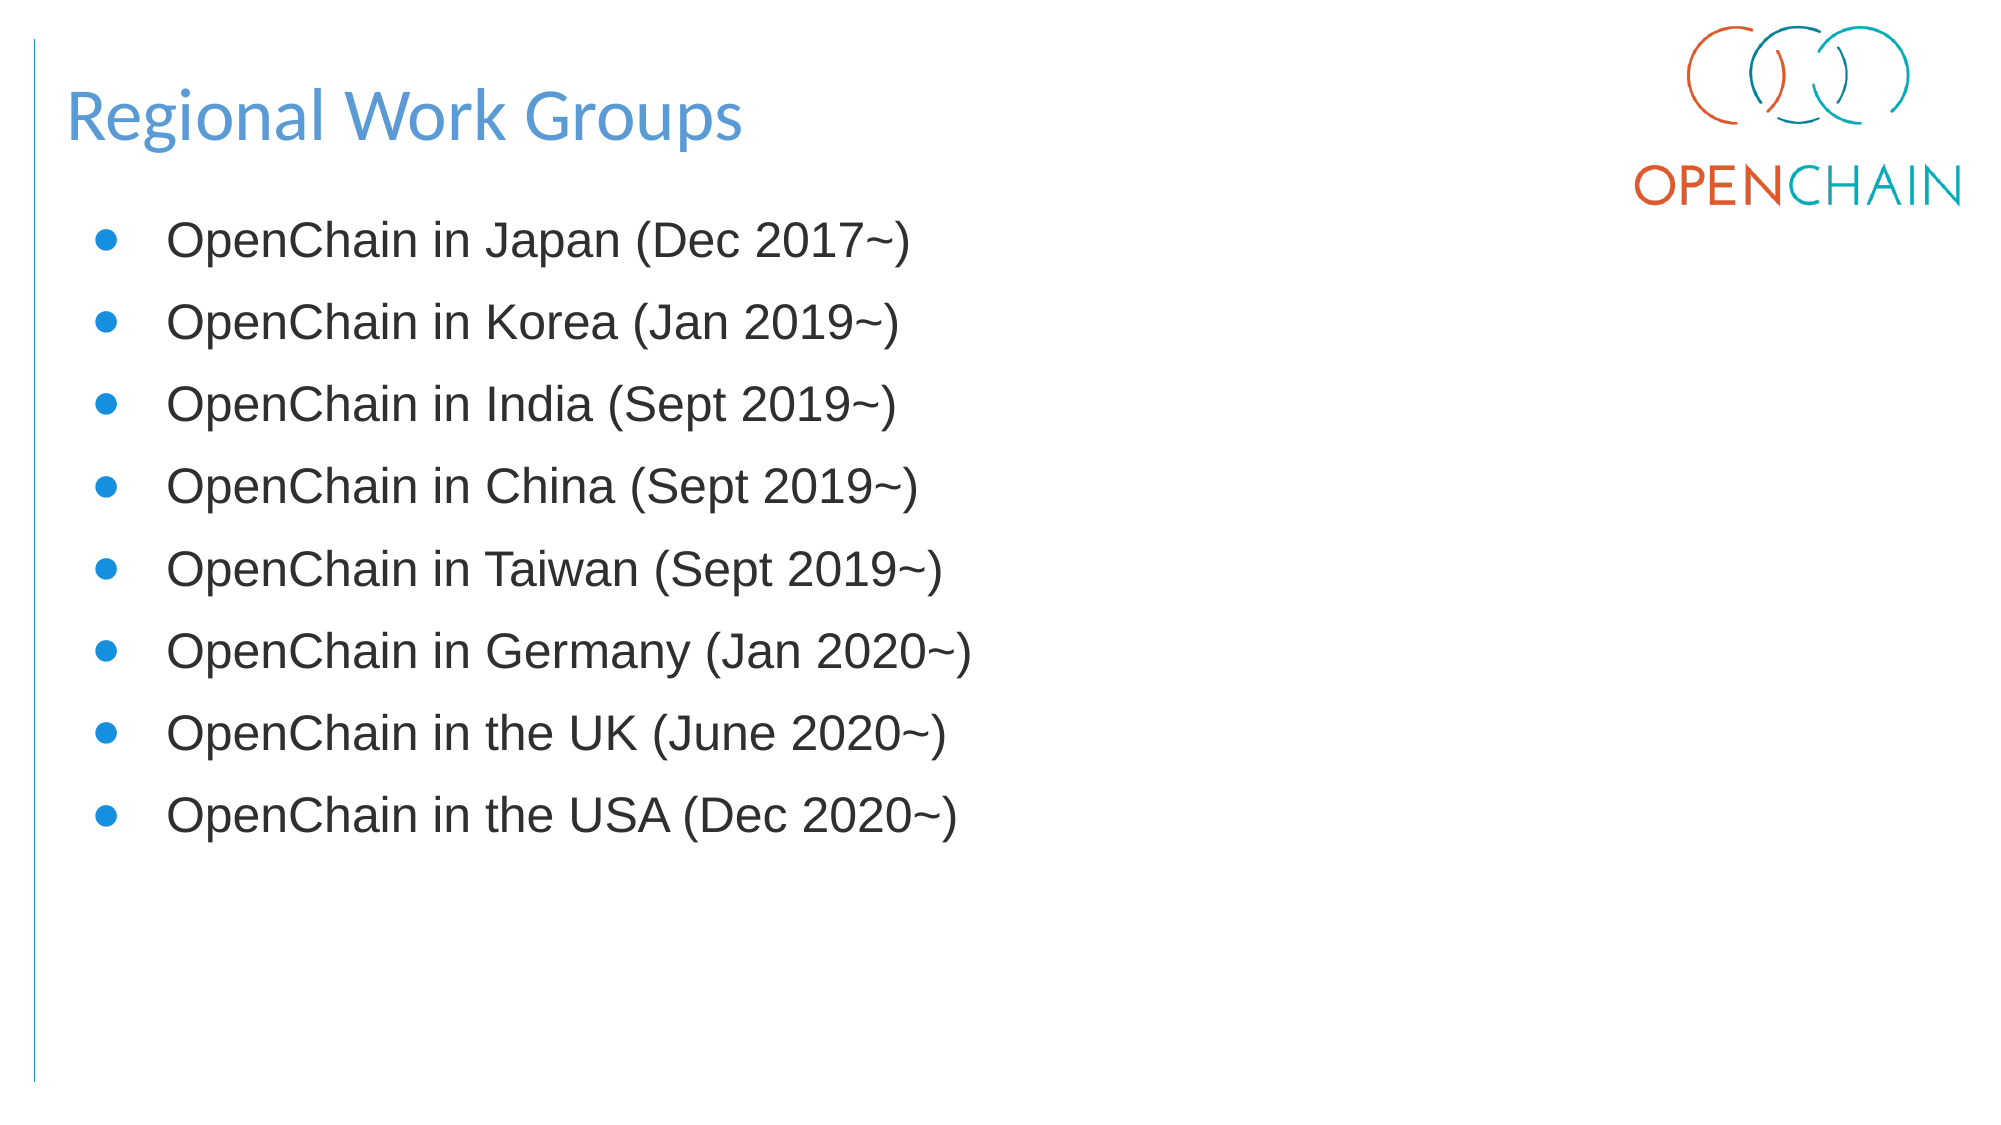

# Regional Work Groups
OpenChain in Japan (Dec 2017~)
OpenChain in Korea (Jan 2019~)
OpenChain in India (Sept 2019~)
OpenChain in China (Sept 2019~)
OpenChain in Taiwan (Sept 2019~)
OpenChain in Germany (Jan 2020~)
OpenChain in the UK (June 2020~)
OpenChain in the USA (Dec 2020~)